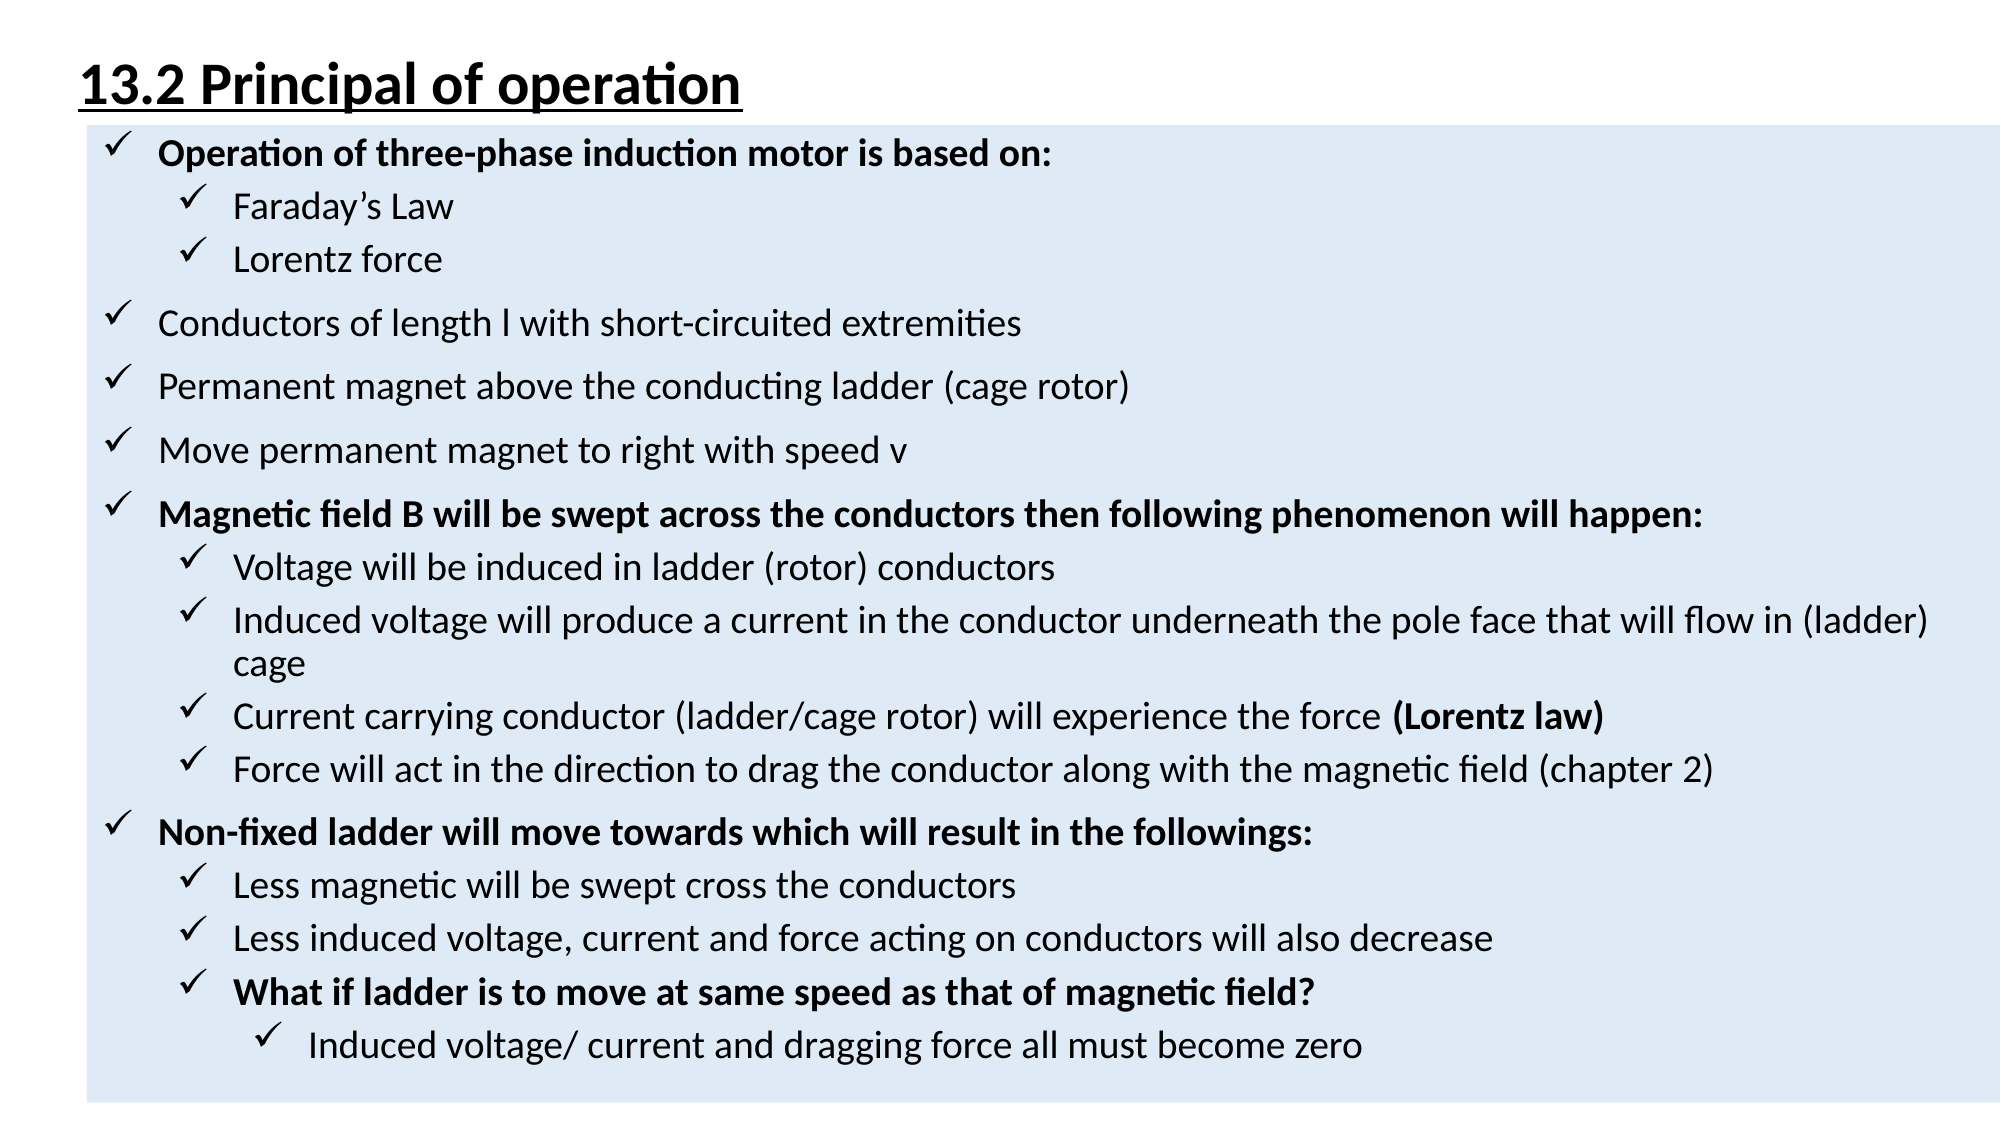

# 13.2 Principal of operation
Operation of three-phase induction motor is based on:
Faraday’s Law
Lorentz force
Conductors of length l with short-circuited extremities
Permanent magnet above the conducting ladder (cage rotor)
Move permanent magnet to right with speed v
Magnetic field B will be swept across the conductors then following phenomenon will happen:
Voltage will be induced in ladder (rotor) conductors
Induced voltage will produce a current in the conductor underneath the pole face that will flow in (ladder) cage
Current carrying conductor (ladder/cage rotor) will experience the force (Lorentz law)
Force will act in the direction to drag the conductor along with the magnetic field (chapter 2)
Non-fixed ladder will move towards which will result in the followings:
Less magnetic will be swept cross the conductors
Less induced voltage, current and force acting on conductors will also decrease
What if ladder is to move at same speed as that of magnetic field?
Induced voltage/ current and dragging force all must become zero
EE350 Electric Machinery Fundamentals
10